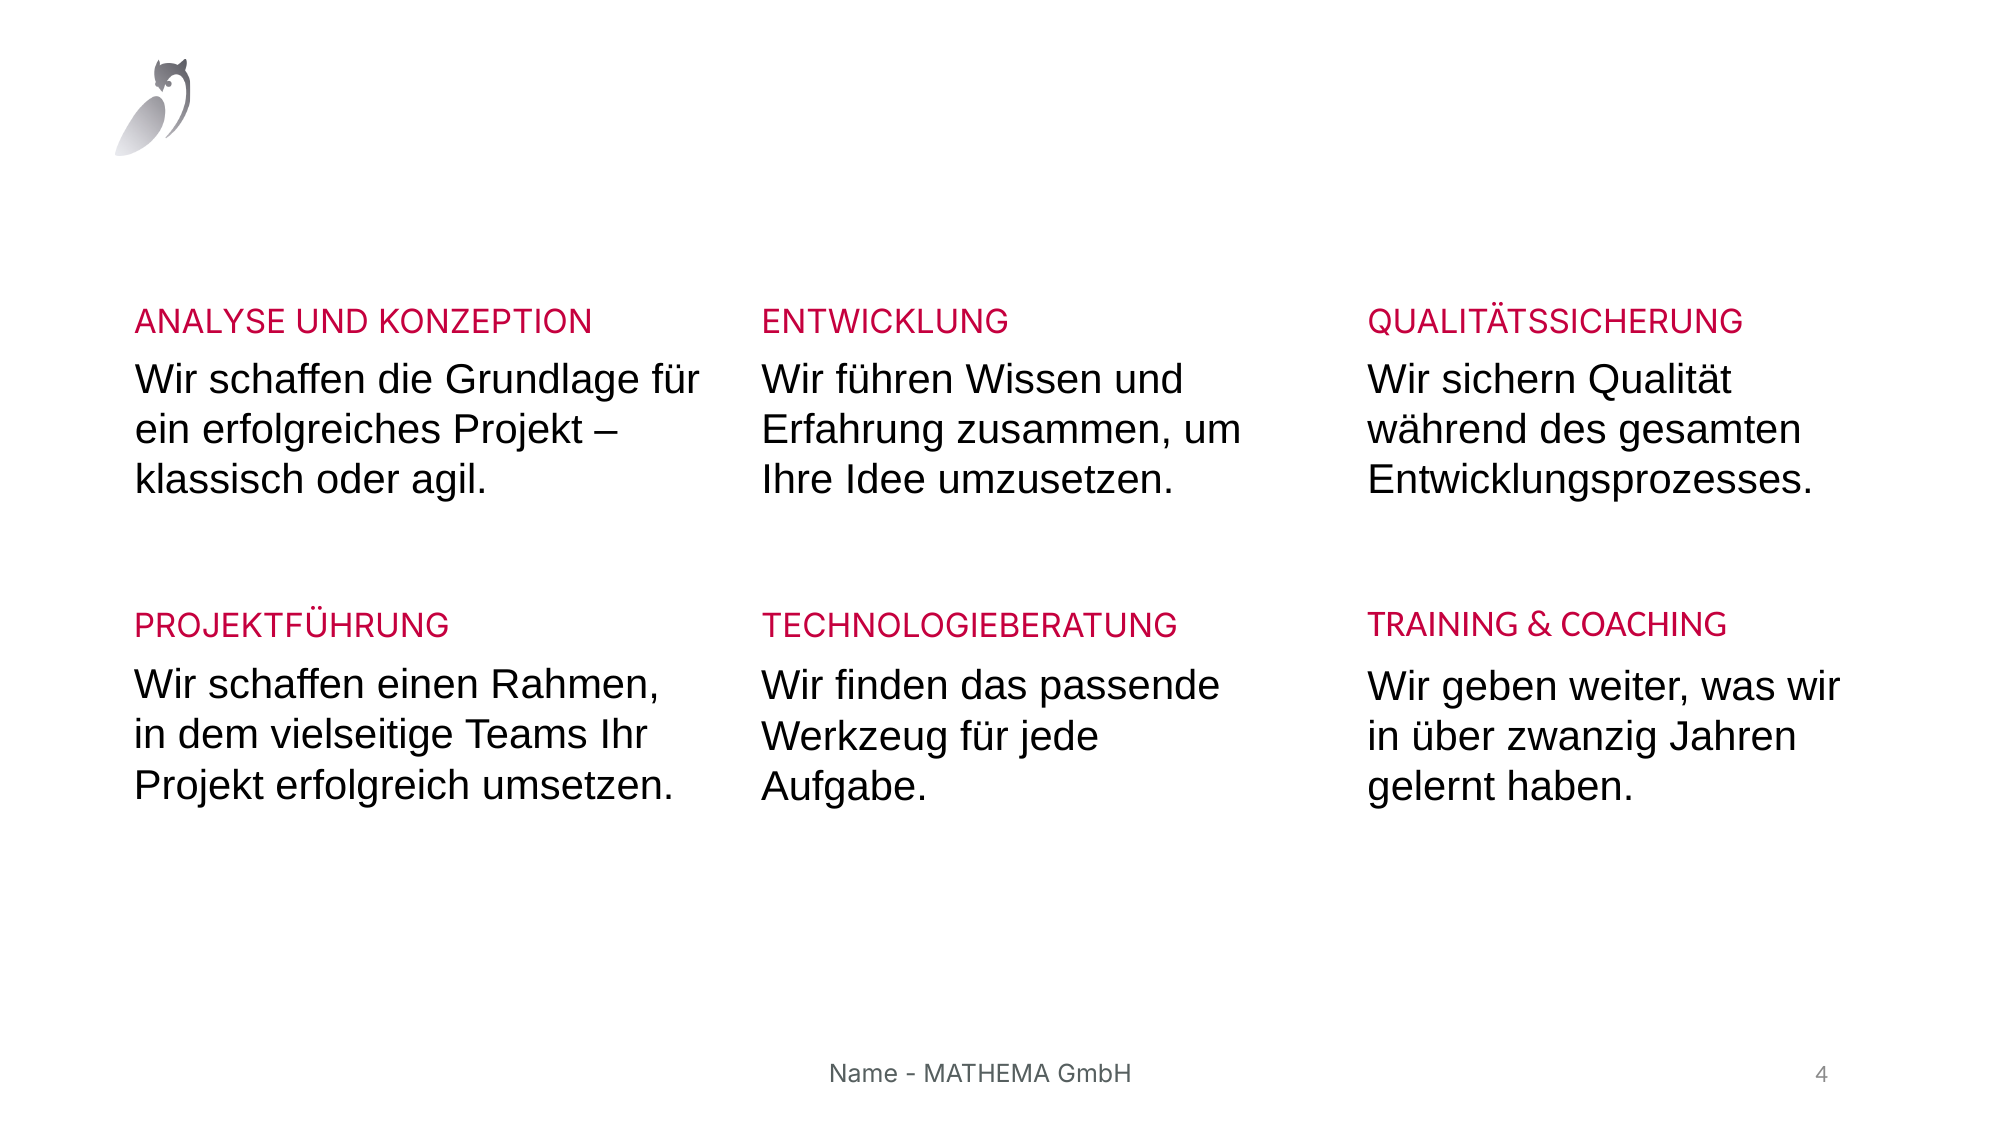

#
ANALYSE UND KONZEPTION
ENTWICKLUNG
QUALITÄTSSICHERUNG
Wir schaffen die Grundlage für ein erfolgreiches Projekt – klassisch oder agil.

Wir führen Wissen und Erfahrung zusammen, um Ihre Idee umzusetzen.
Wir sichern Qualität während des gesamten Entwicklungsprozesses.
TRAINING & COACHING
PROJEKTFÜHRUNG
TECHNOLOGIEBERATUNG
Wir schaffen einen Rahmen, in dem vielseitige Teams Ihr Projekt erfolgreich umsetzen.
Wir finden das passende Werkzeug für jede Aufgabe.
Wir geben weiter, was wir in über zwanzig Jahren gelernt haben.
Name - MATHEMA GmbH
4